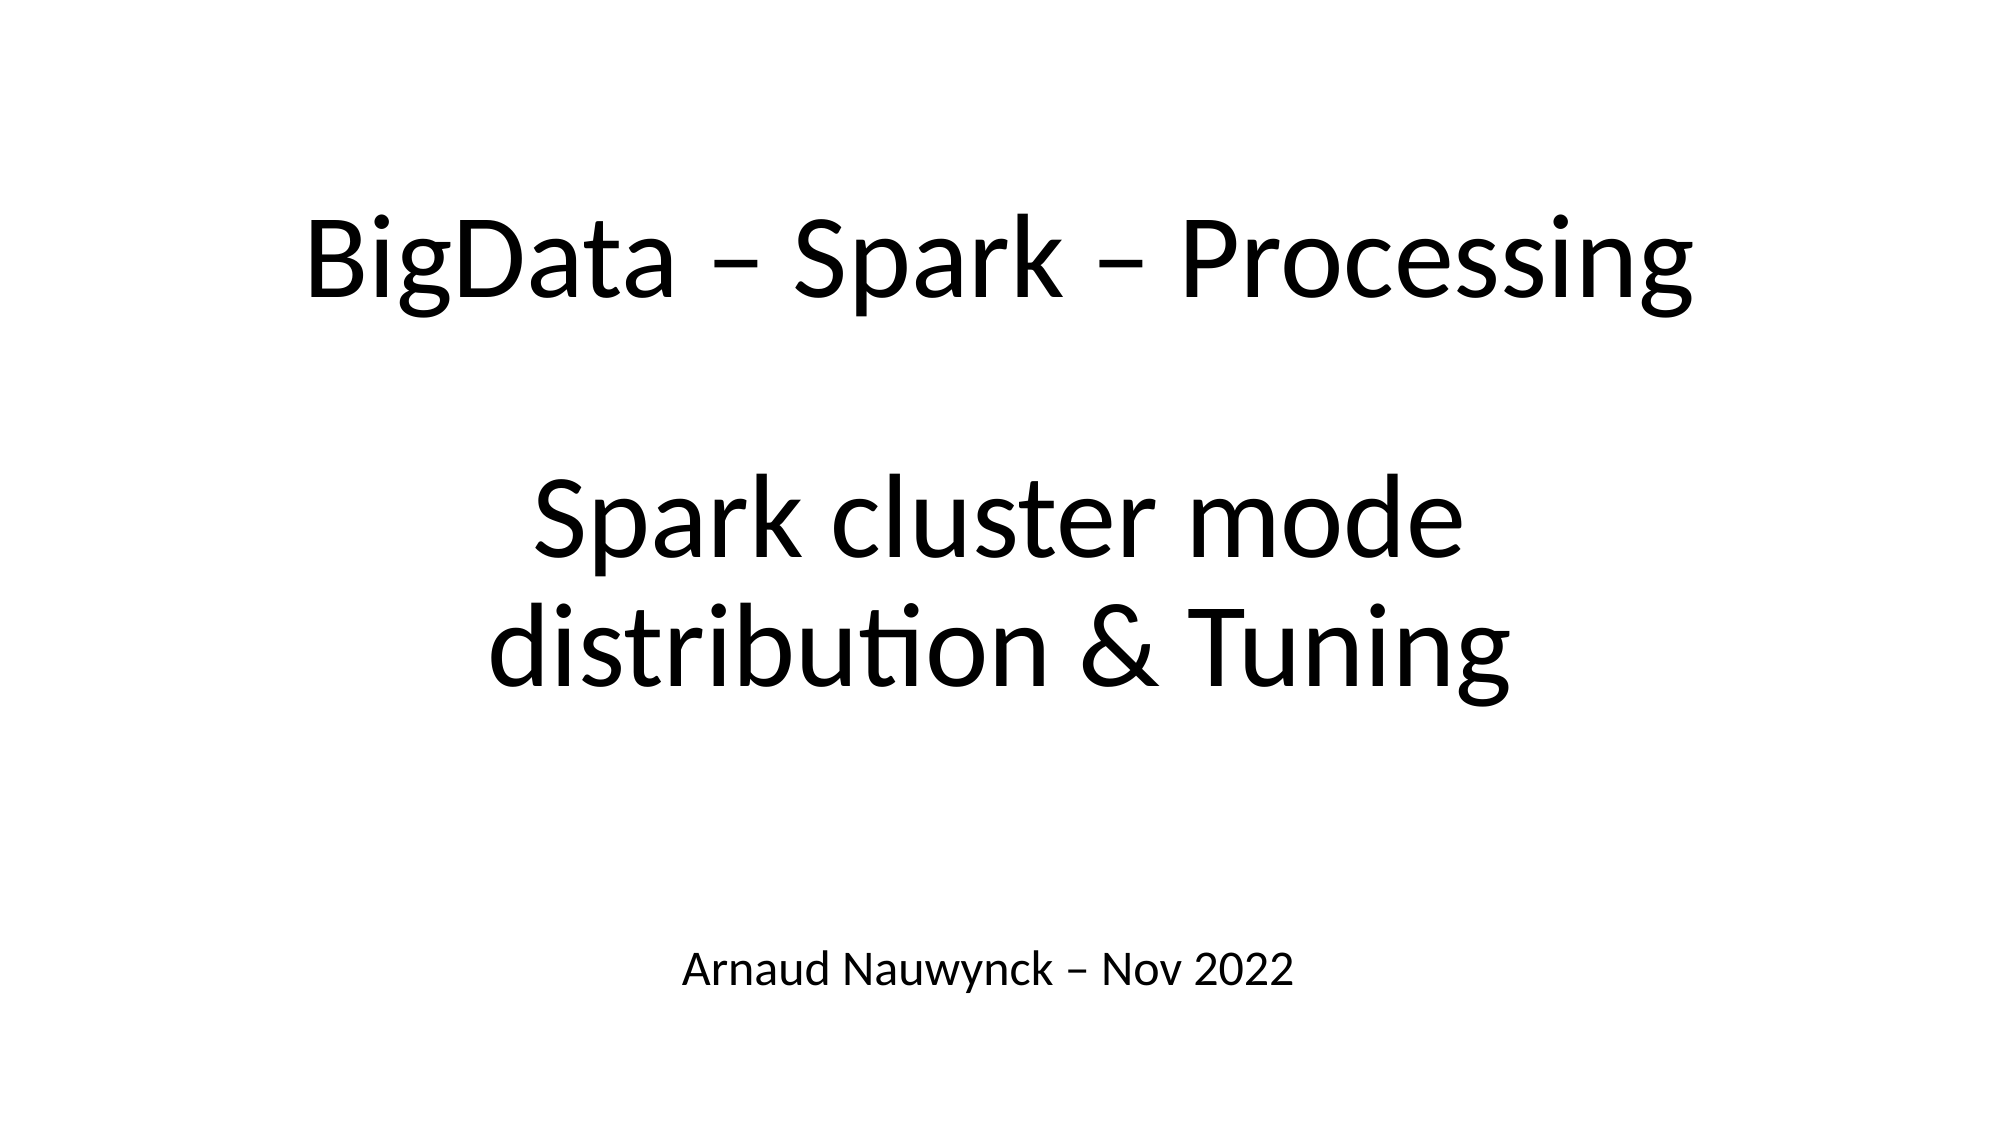

# BigData – Spark – Processing Spark cluster mode distribution & Tuning
Arnaud Nauwynck – Nov 2022